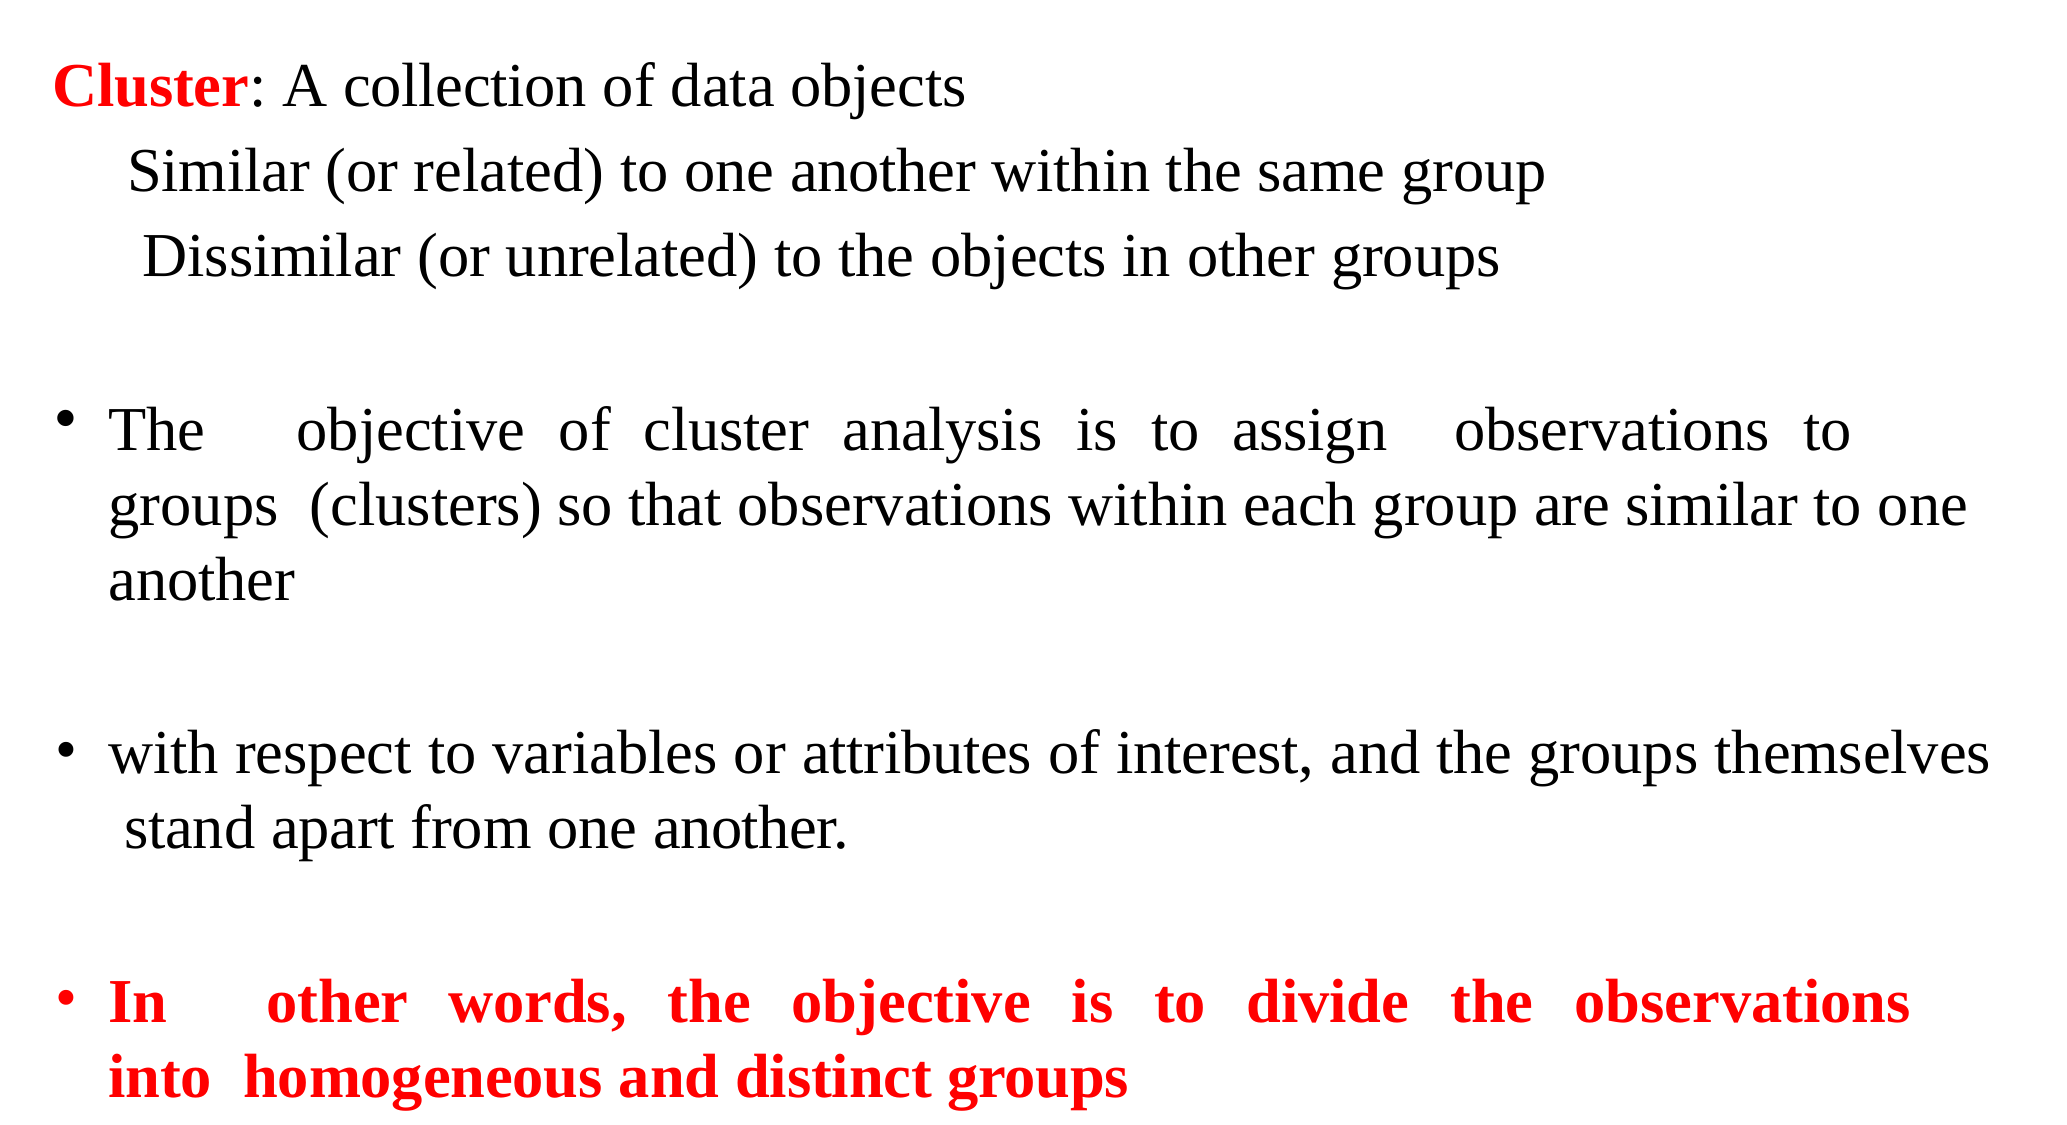

Cluster: A collection of data objects
Similar (or related) to one another within the same group  Dissimilar (or unrelated) to the objects in other groups

The	objective	of	cluster	analysis	is	to	assign	observations	to	groups  (clusters) so that observations within each group are similar to one another

with respect to variables or attributes of interest, and the groups themselves  stand apart from one another.

In	other	words,	the	objective	is	to	divide	the	observations	into  homogeneous and distinct groups